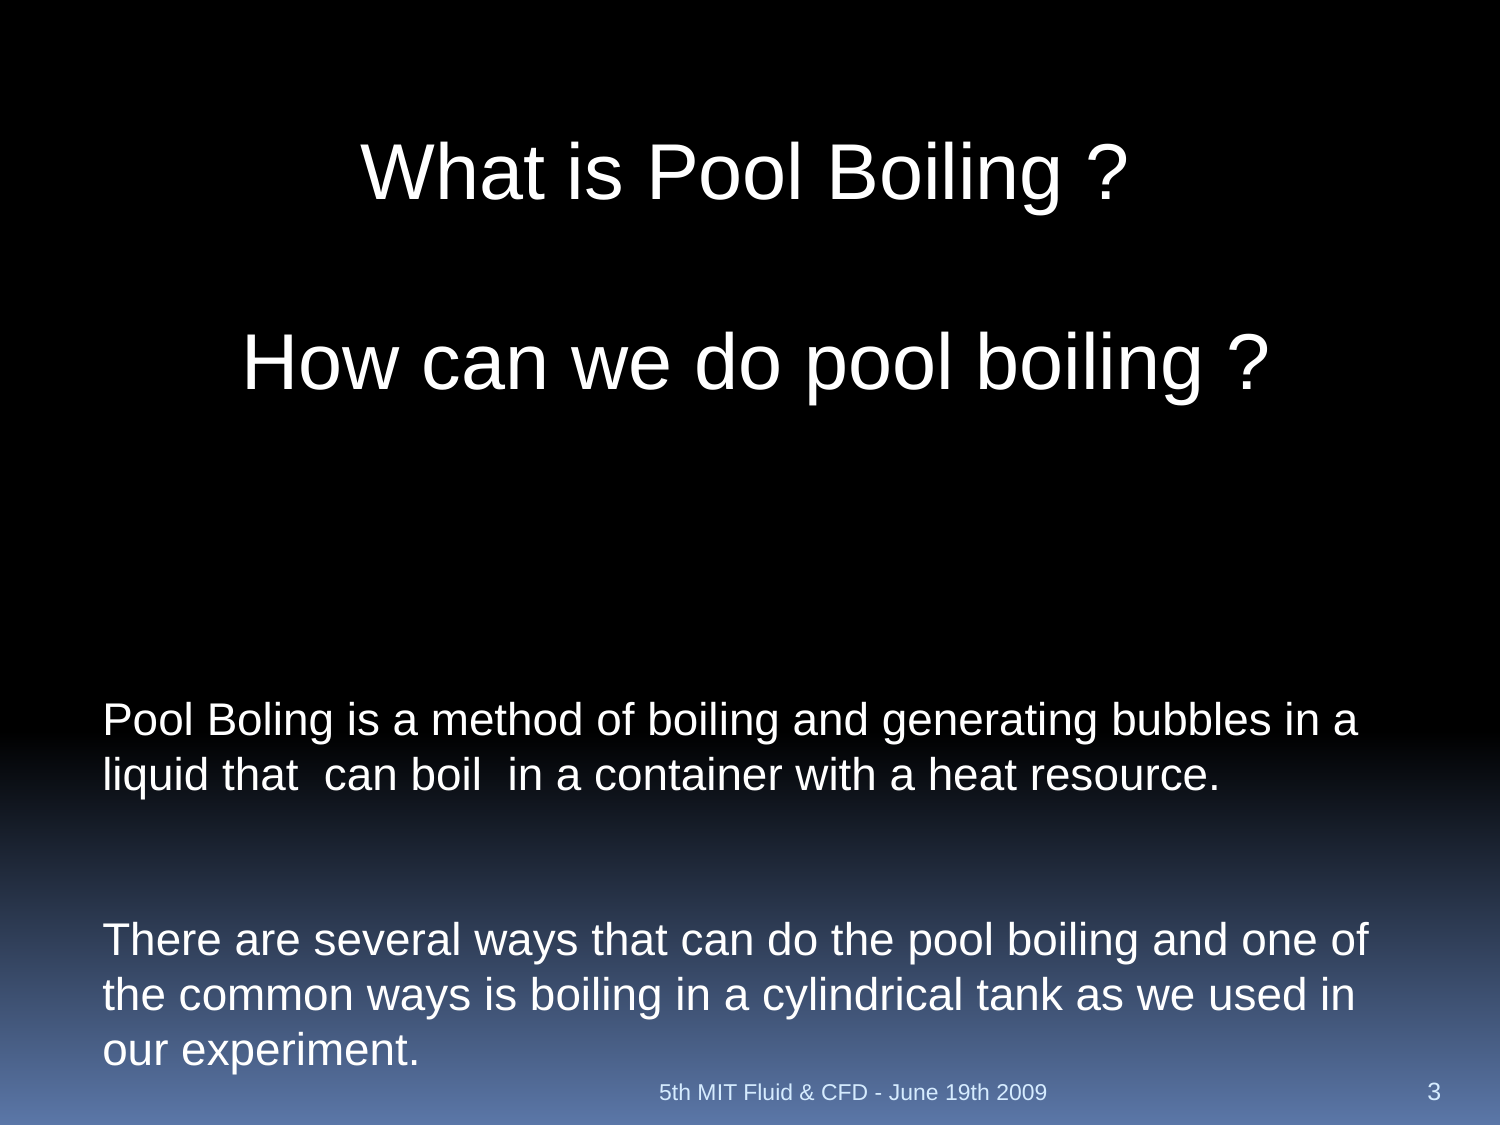

What is Pool Boiling ?

How can we do pool boiling ?

Pool Boling is a method of boiling and generating bubbles in a liquid that  can boil  in a container with a heat resource.

There are several ways that can do the pool boiling and one of the common ways is boiling in a cylindrical tank as we used in our experiment.

5th MIT Fluid & CFD - June 19th 2009
3